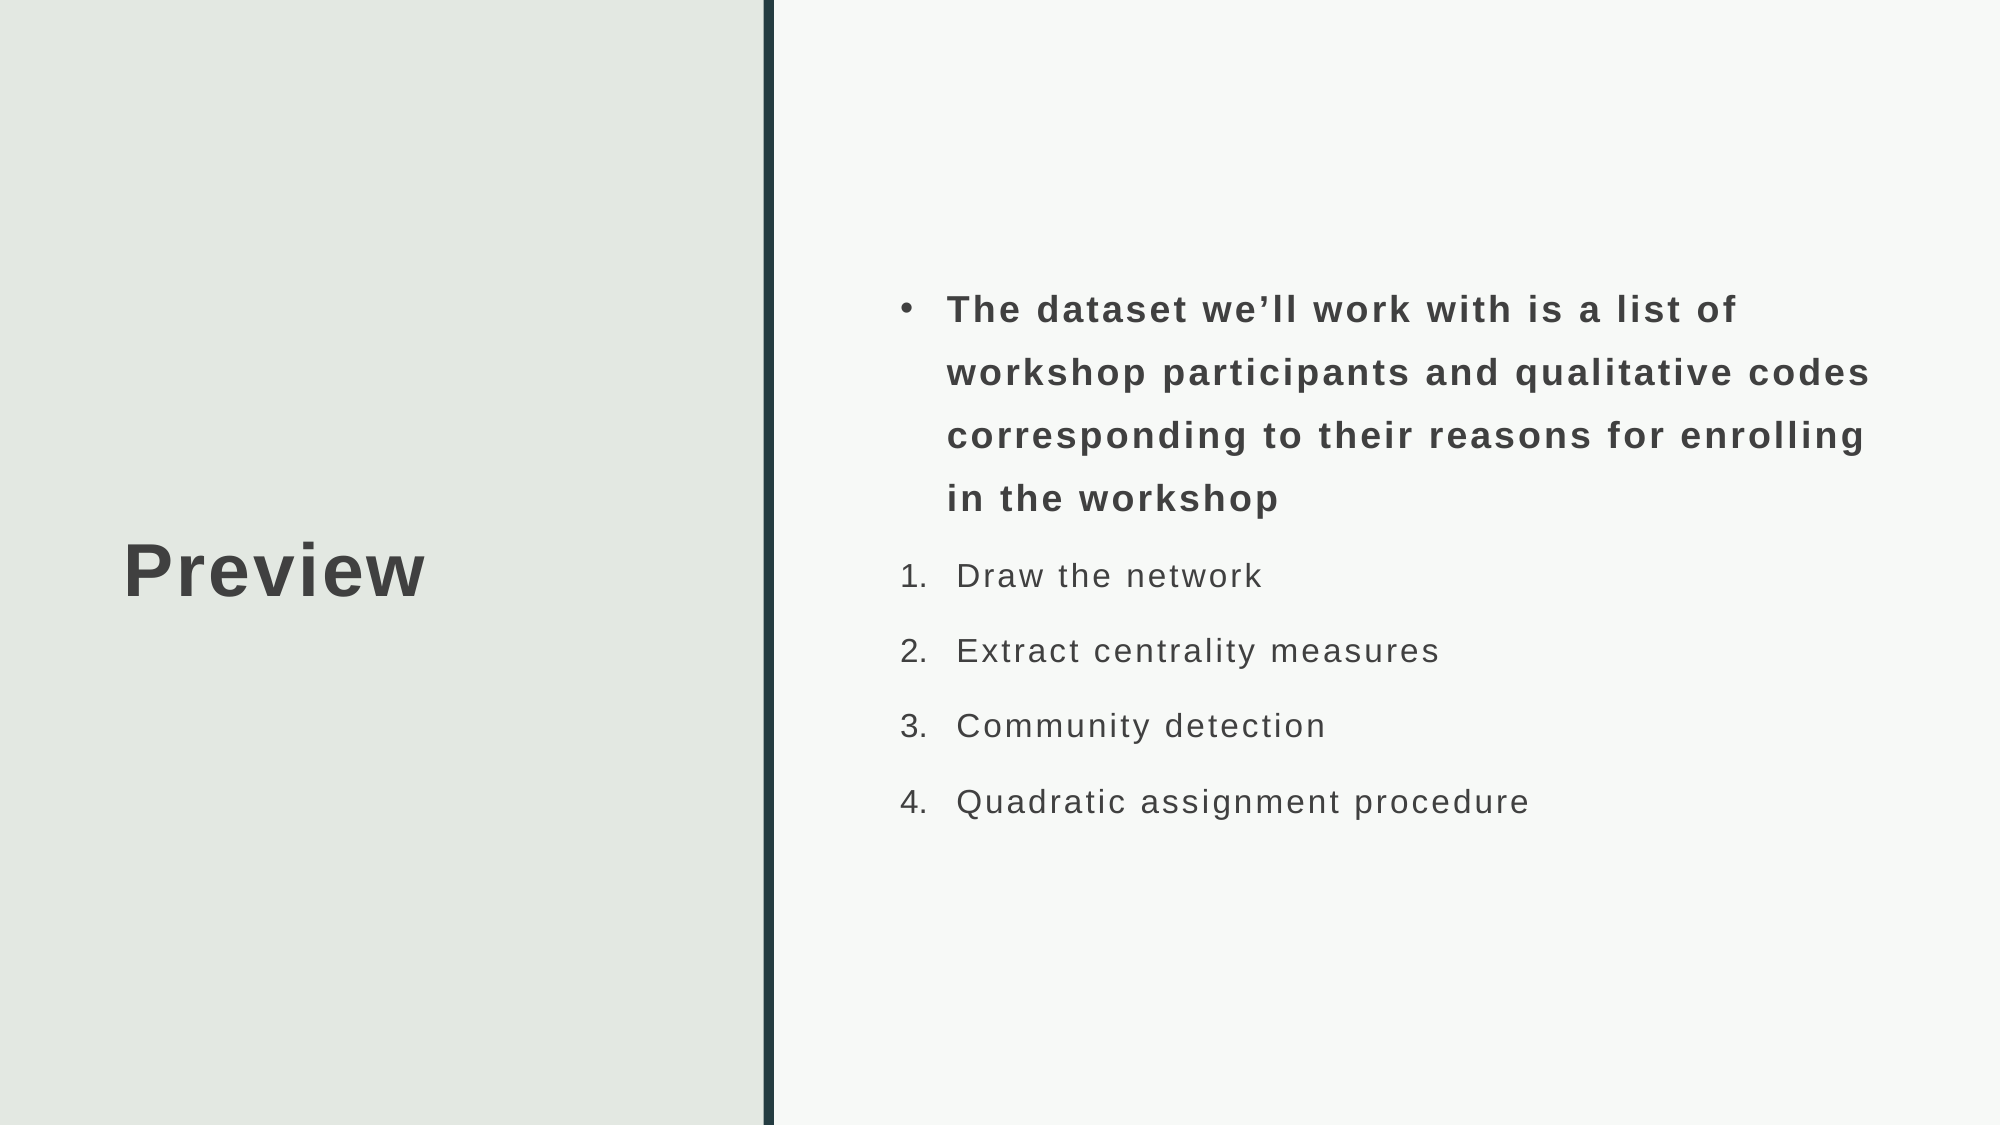

# Preview
The dataset we’ll work with is a list of workshop participants and qualitative codes corresponding to their reasons for enrolling in the workshop
Draw the network
Extract centrality measures
Community detection
Quadratic assignment procedure